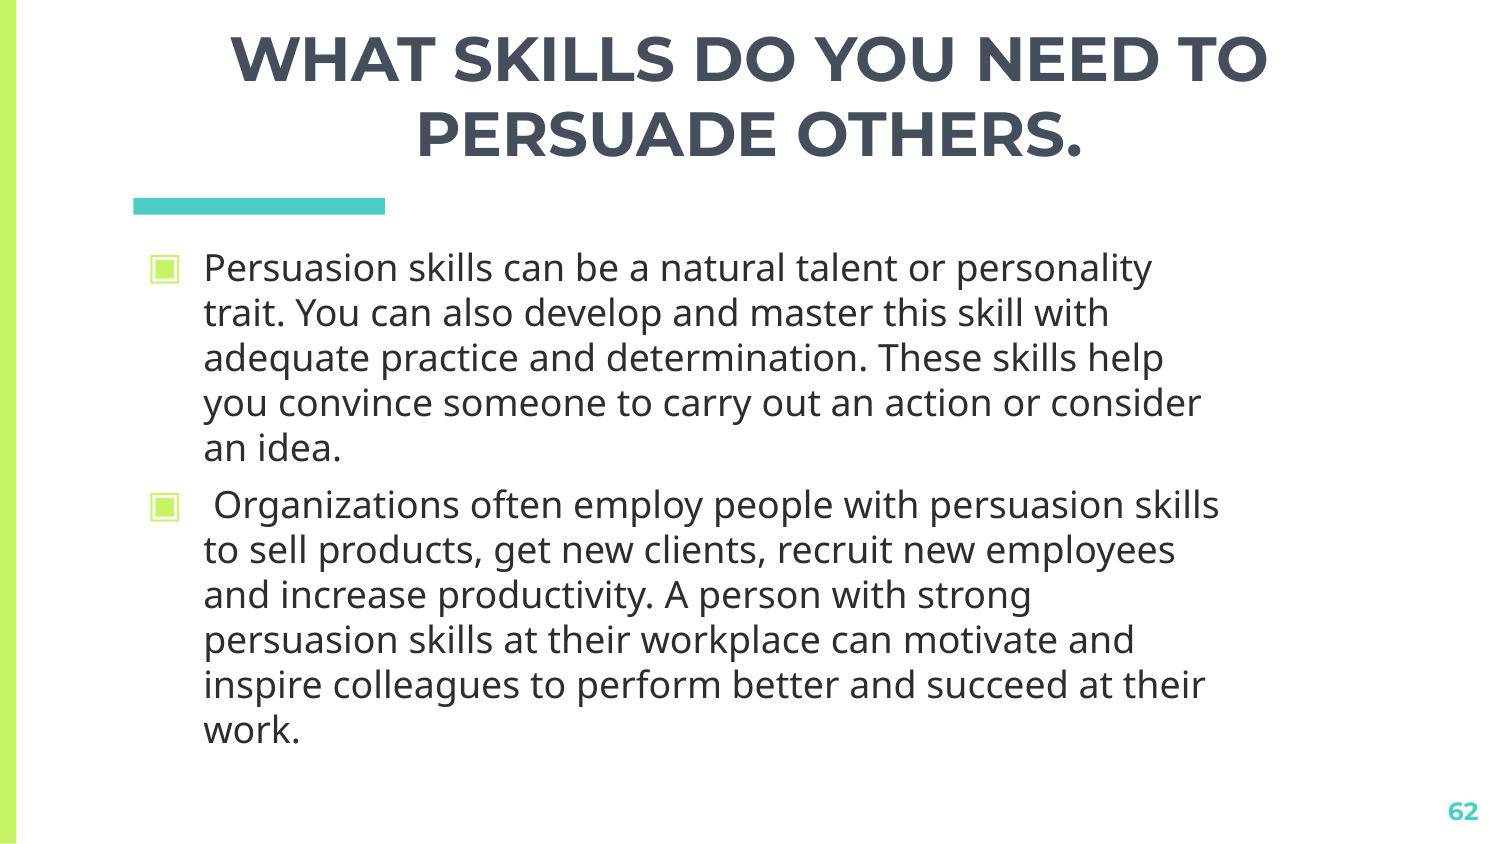

# WHAT SKILLS DO YOU NEED TO PERSUADE OTHERS.
Persuasion skills can be a natural talent or personality trait. You can also develop and master this skill with adequate practice and determination. These skills help you convince someone to carry out an action or consider an idea.
 Organizations often employ people with persuasion skills to sell products, get new clients, recruit new employees and increase productivity. A person with strong persuasion skills at their workplace can motivate and inspire colleagues to perform better and succeed at their work.
62